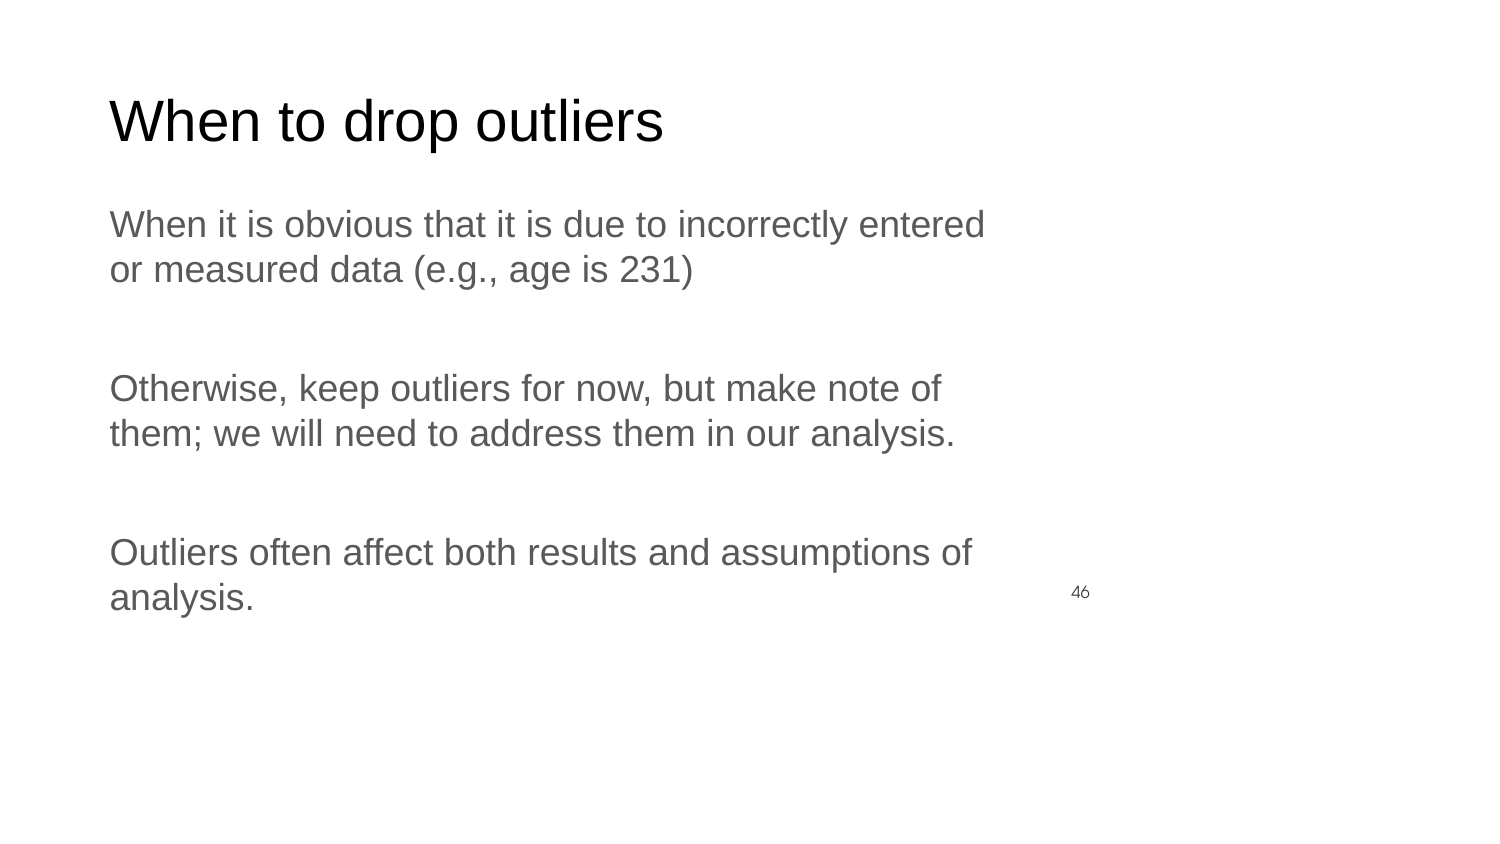

# When to drop outliers
When it is obvious that it is due to incorrectly entered or measured data (e.g., age is 231)

Otherwise, keep outliers for now, but make note of them; we will need to address them in our analysis.

Outliers often affect both results and assumptions of analysis.

46